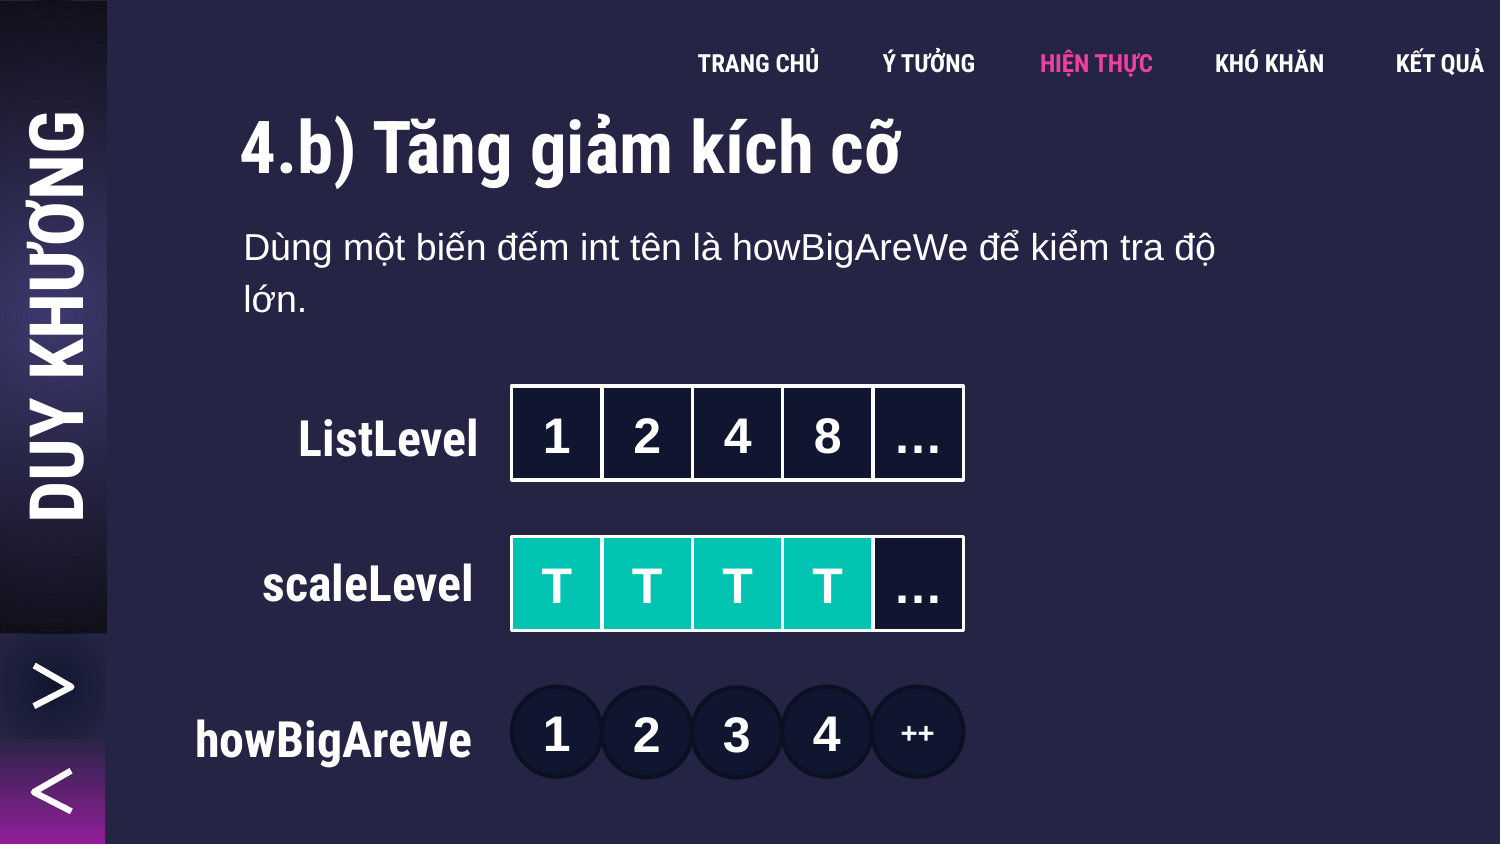

TRANG CHỦ
Ý TƯỞNG
HIỆN THỰC
KHÓ KHĂN
KẾT QUẢ
4.b) Tăng giảm kích cỡ

Dùng một biến đếm int tên là howBigAreWe để kiểm tra độ lớn.
DUY KHƯƠNG
1
2
4
8
…
ListLevel
scaleLevel
T
T
T
T
…

1
4
++
2
3
howBigAreWe